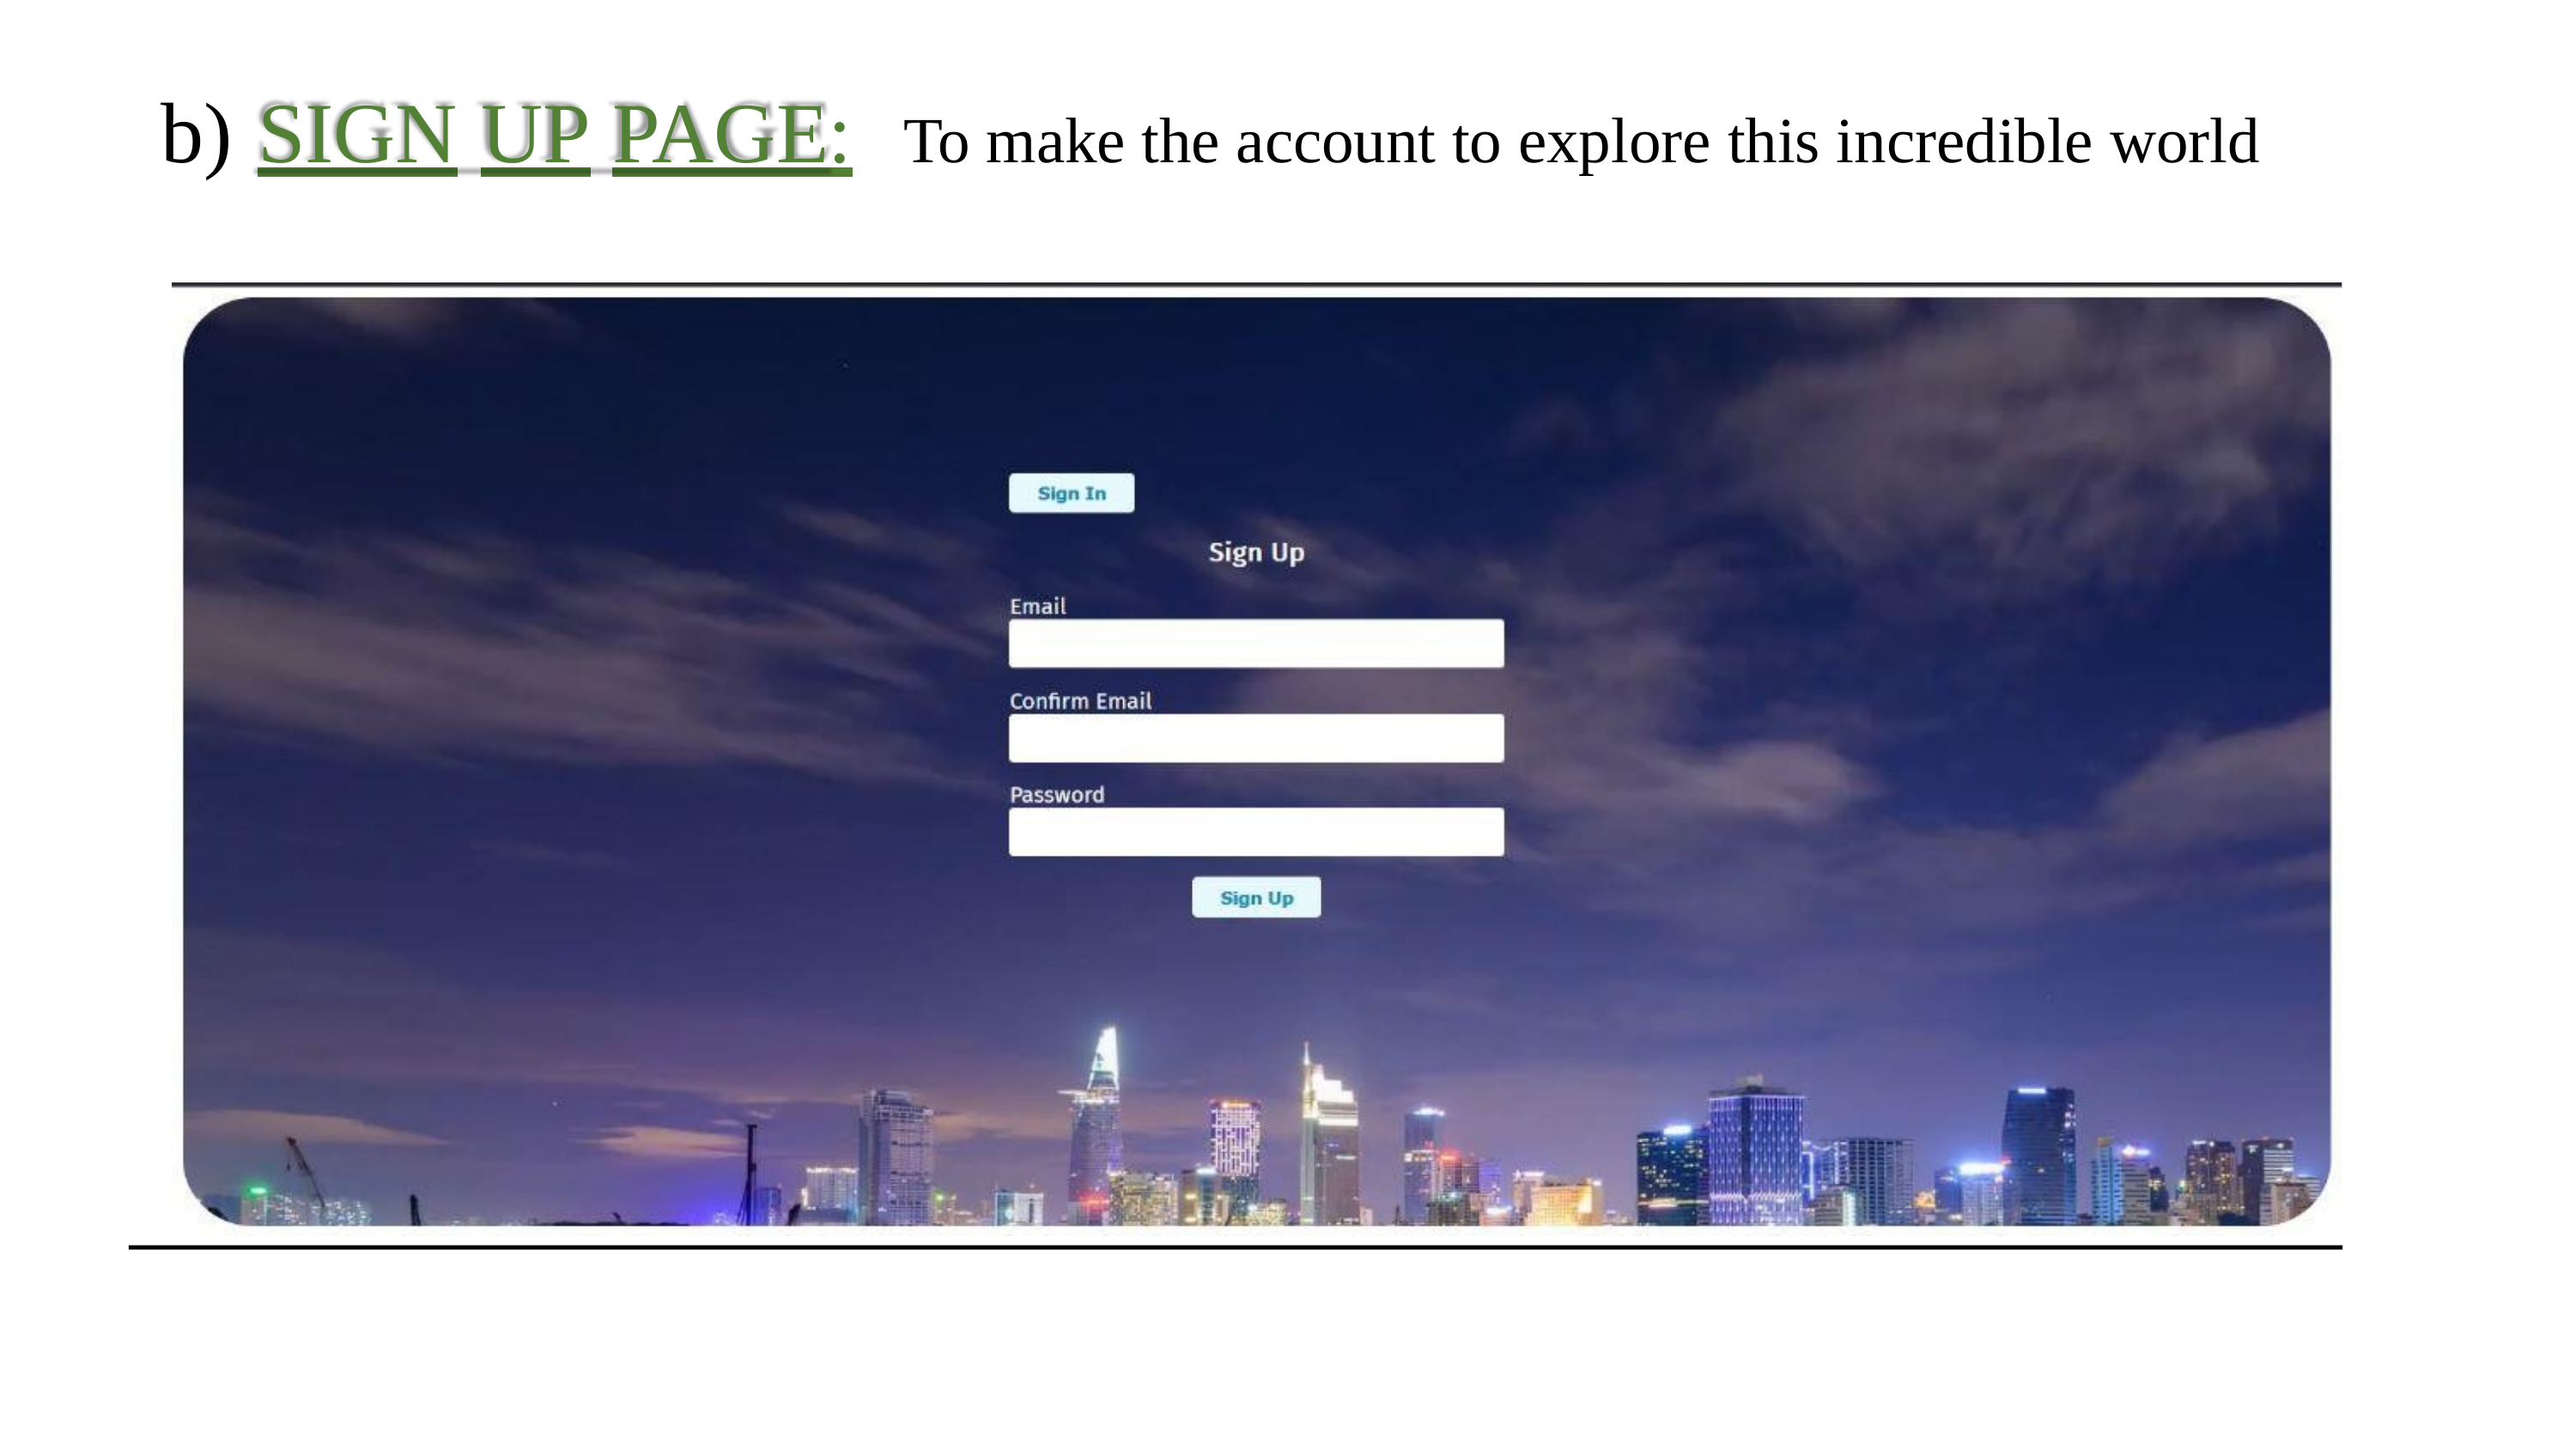

# b) SIGN	UP	PAGE:	To make the account to explore this incredible world